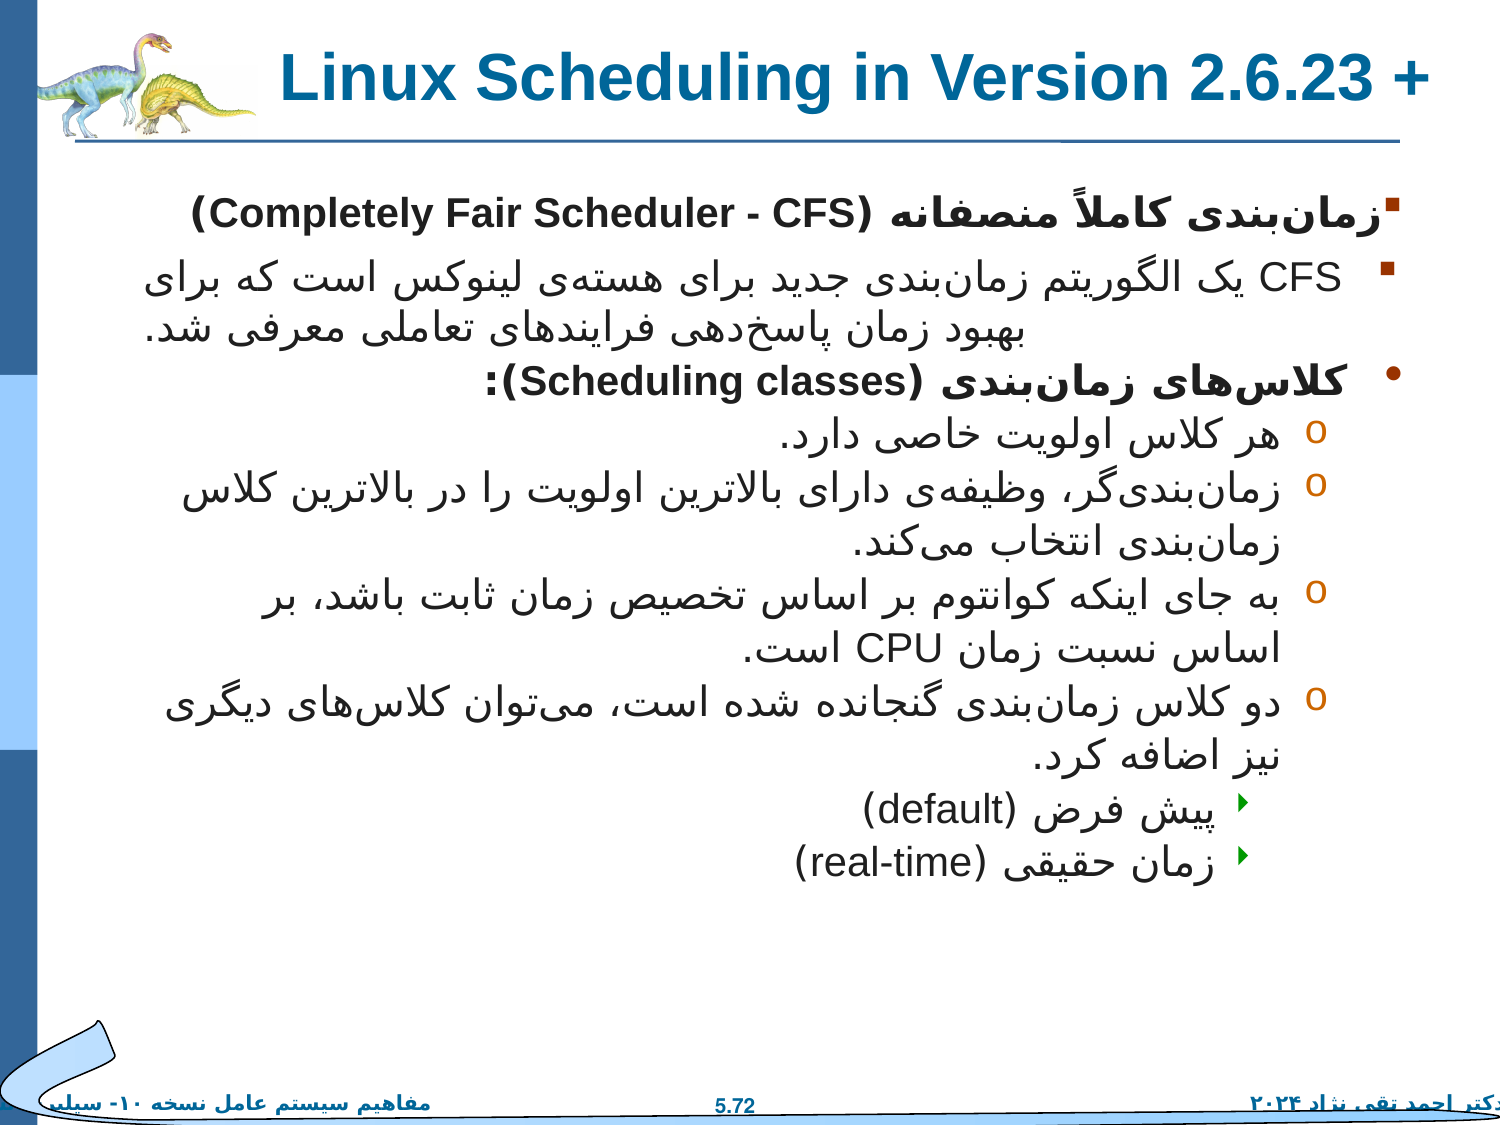

# Linux Scheduling in Version 2.6.23 +
زمان‌بندی کاملاً منصفانه (Completely Fair Scheduler - CFS)
CFS یک الگوریتم زمان‌بندی جدید برای هسته‌ی لینوکس است که برای بهبود زمان پاسخ‌دهی فرایندهای تعاملی معرفی شد.
کلاس‌های زمان‌بندی (Scheduling classes):
هر کلاس اولویت خاصی دارد.
زمان‌بندی‌گر، وظیفه‌ی دارای بالاترین اولویت را در بالاترین کلاس زمان‌بندی انتخاب می‌کند.
به جای اینکه کوانتوم بر اساس تخصیص زمان ثابت باشد، بر اساس نسبت زمان CPU است.
دو کلاس زمان‌بندی گنجانده شده است، می‌توان کلاس‌های دیگری نیز اضافه کرد.
پیش فرض (default)
زمان حقیقی (real-time)